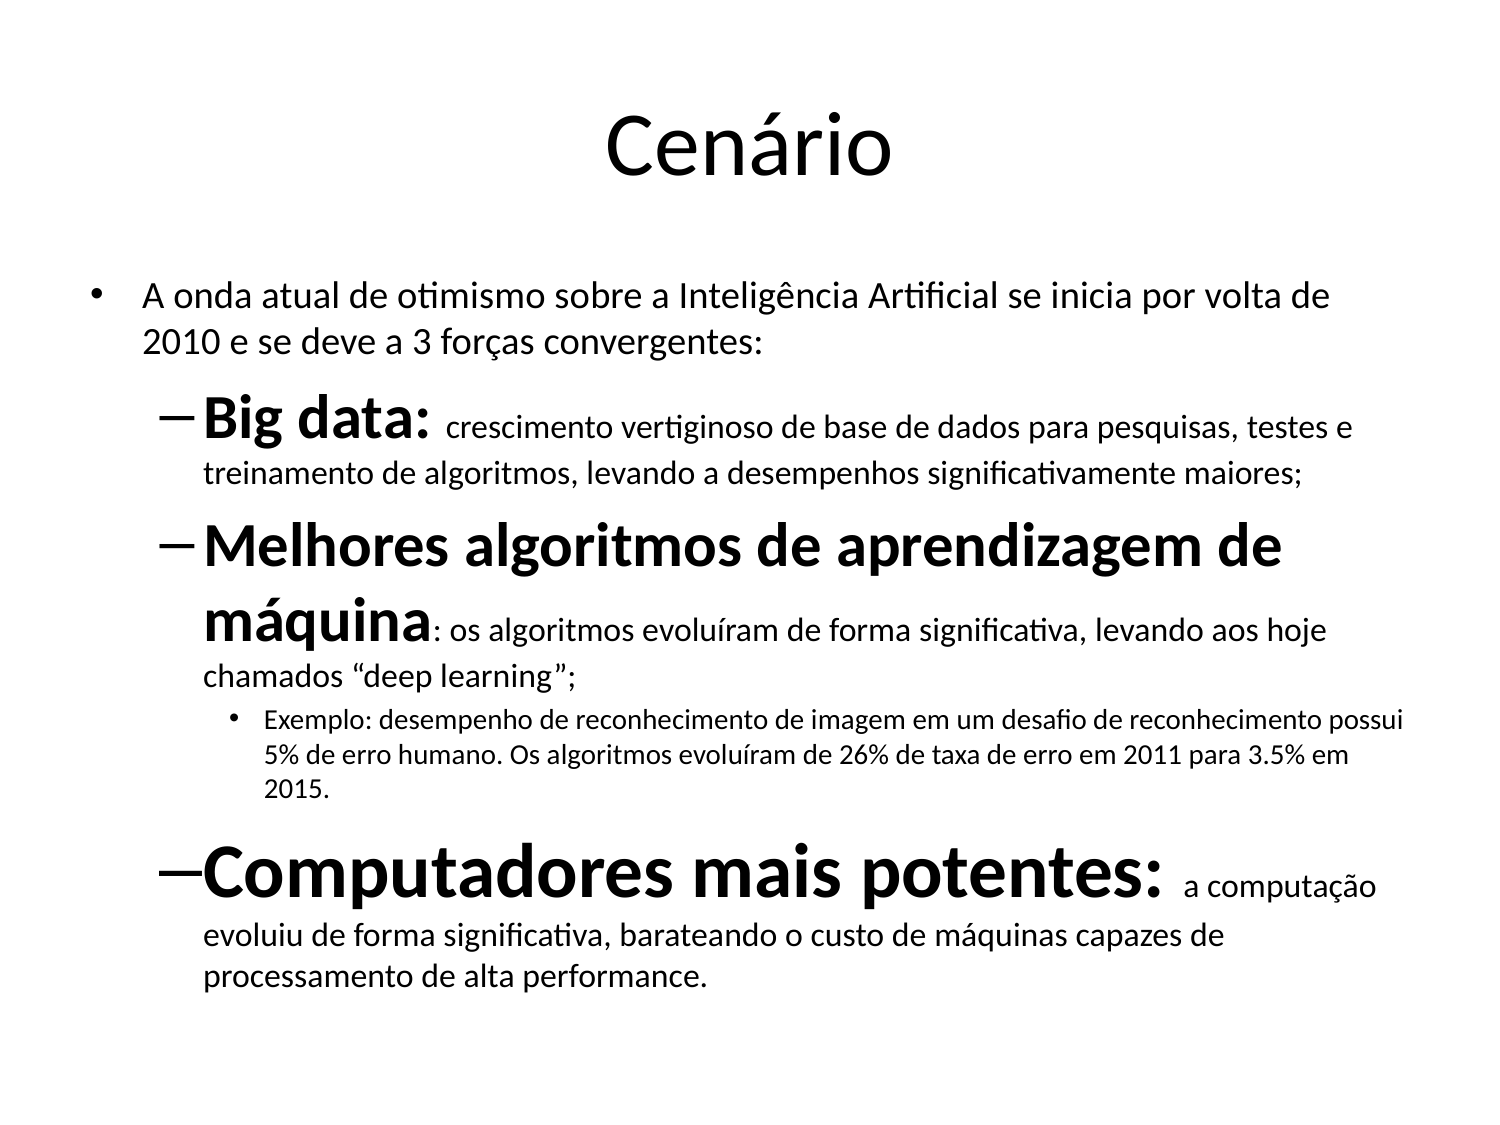

# Cenário
A onda atual de otimismo sobre a Inteligência Artificial se inicia por volta de 2010 e se deve a 3 forças convergentes:
Big data: crescimento vertiginoso de base de dados para pesquisas, testes e treinamento de algoritmos, levando a desempenhos significativamente maiores;
Melhores algoritmos de aprendizagem de máquina: os algoritmos evoluíram de forma significativa, levando aos hoje chamados “deep learning”;
Exemplo: desempenho de reconhecimento de imagem em um desafio de reconhecimento possui 5% de erro humano. Os algoritmos evoluíram de 26% de taxa de erro em 2011 para 3.5% em 2015.
Computadores mais potentes: a computação evoluiu de forma significativa, barateando o custo de máquinas capazes de processamento de alta performance.